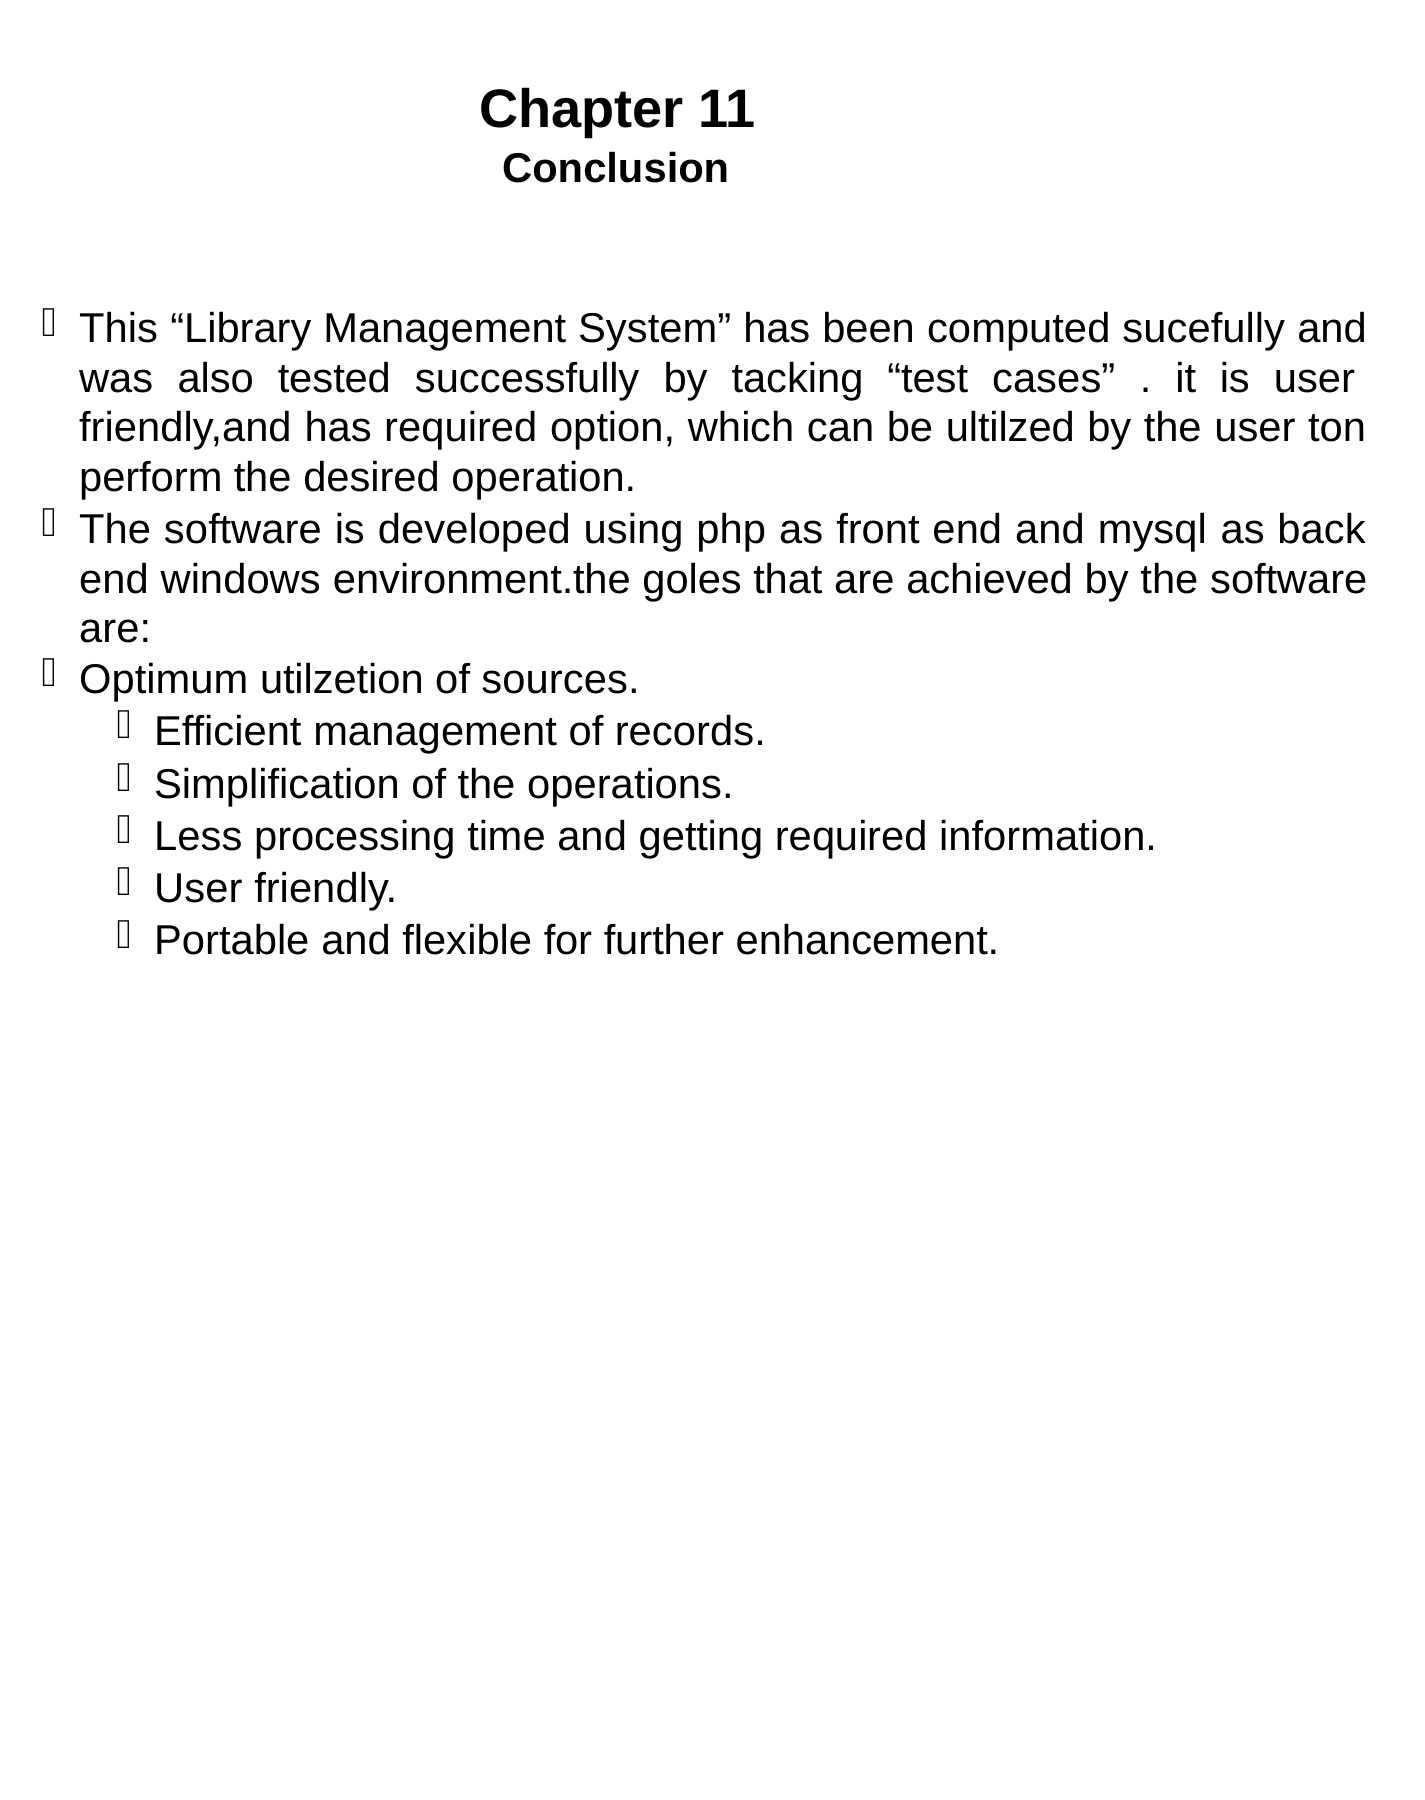

# Chapter 11
Conclusion
This “Library Management System” has been computed sucefully and  was also tested successfully by tacking “test cases” . it is user  friendly,and has required option, which can be ultilzed by the user ton  perform the desired operation.
The software is developed using php as front end and mysql as back  end windows environment.the goles that are achieved by the software  are:
Optimum utilzetion of sources.
Efficient management of records.
Simplification of the operations.
Less processing time and getting required information.
User friendly.
Portable and flexible for further enhancement.